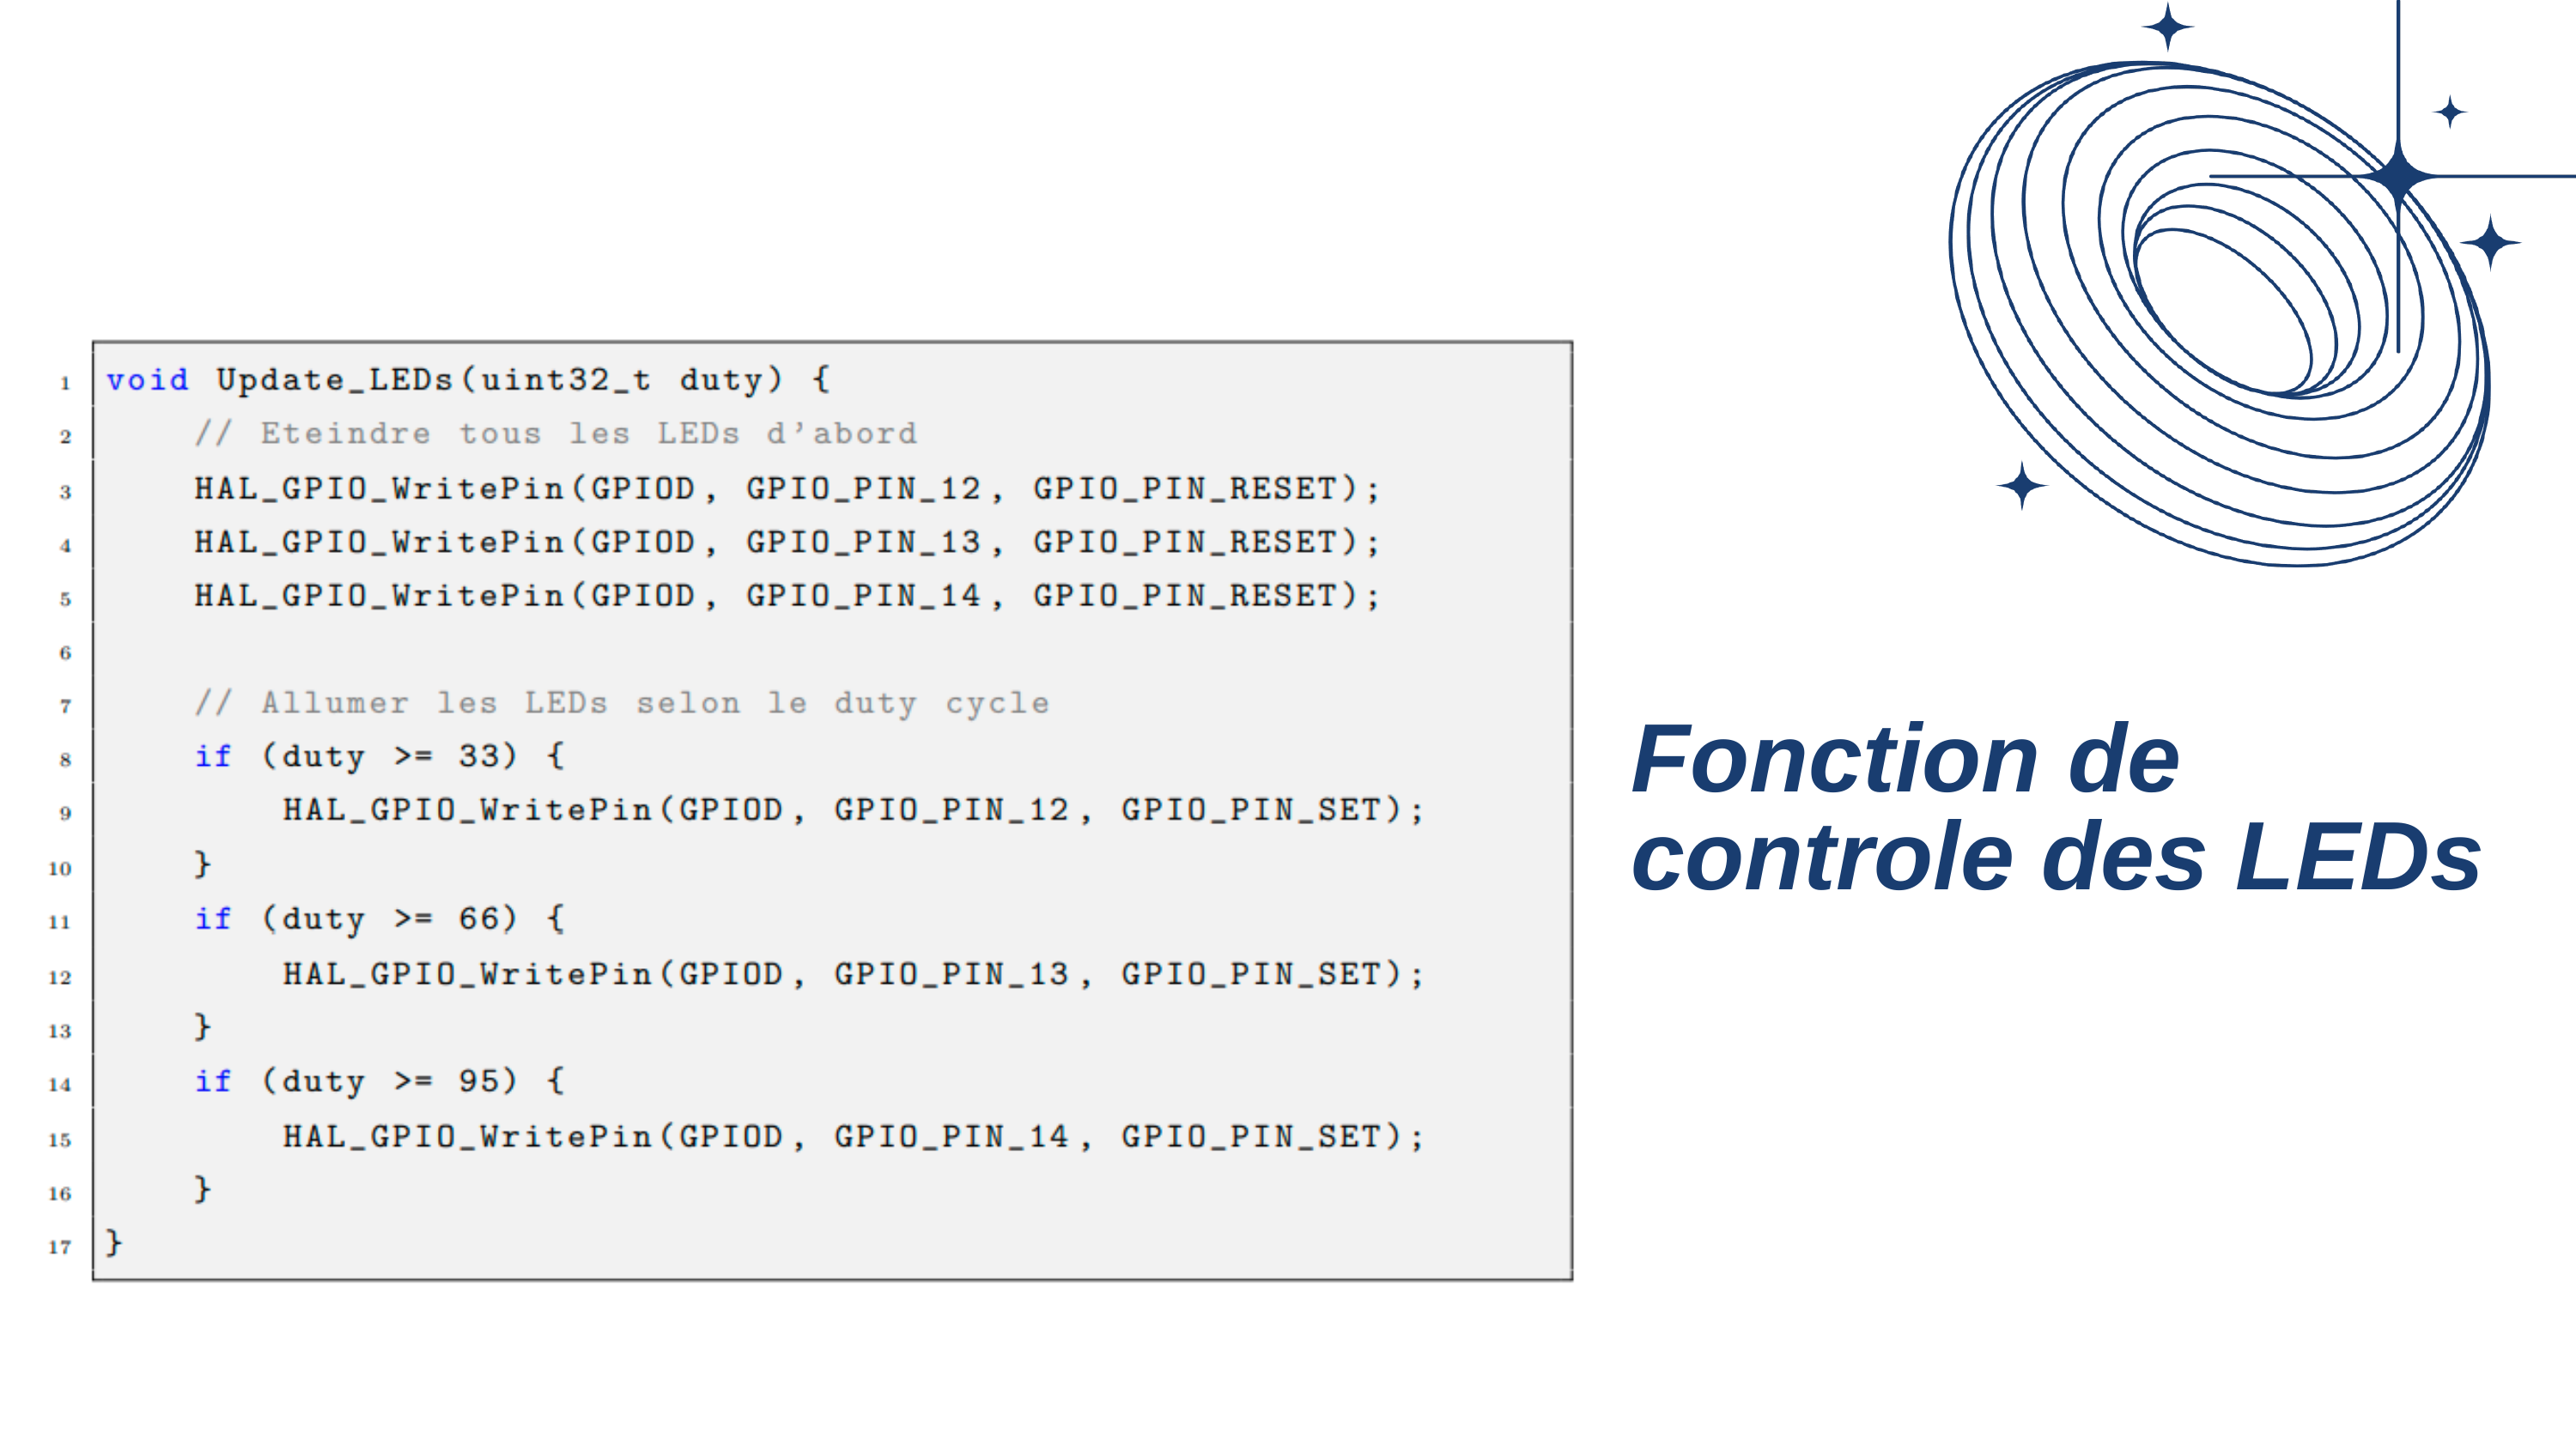

Fonction de controle des LEDs
Page 12 of 18